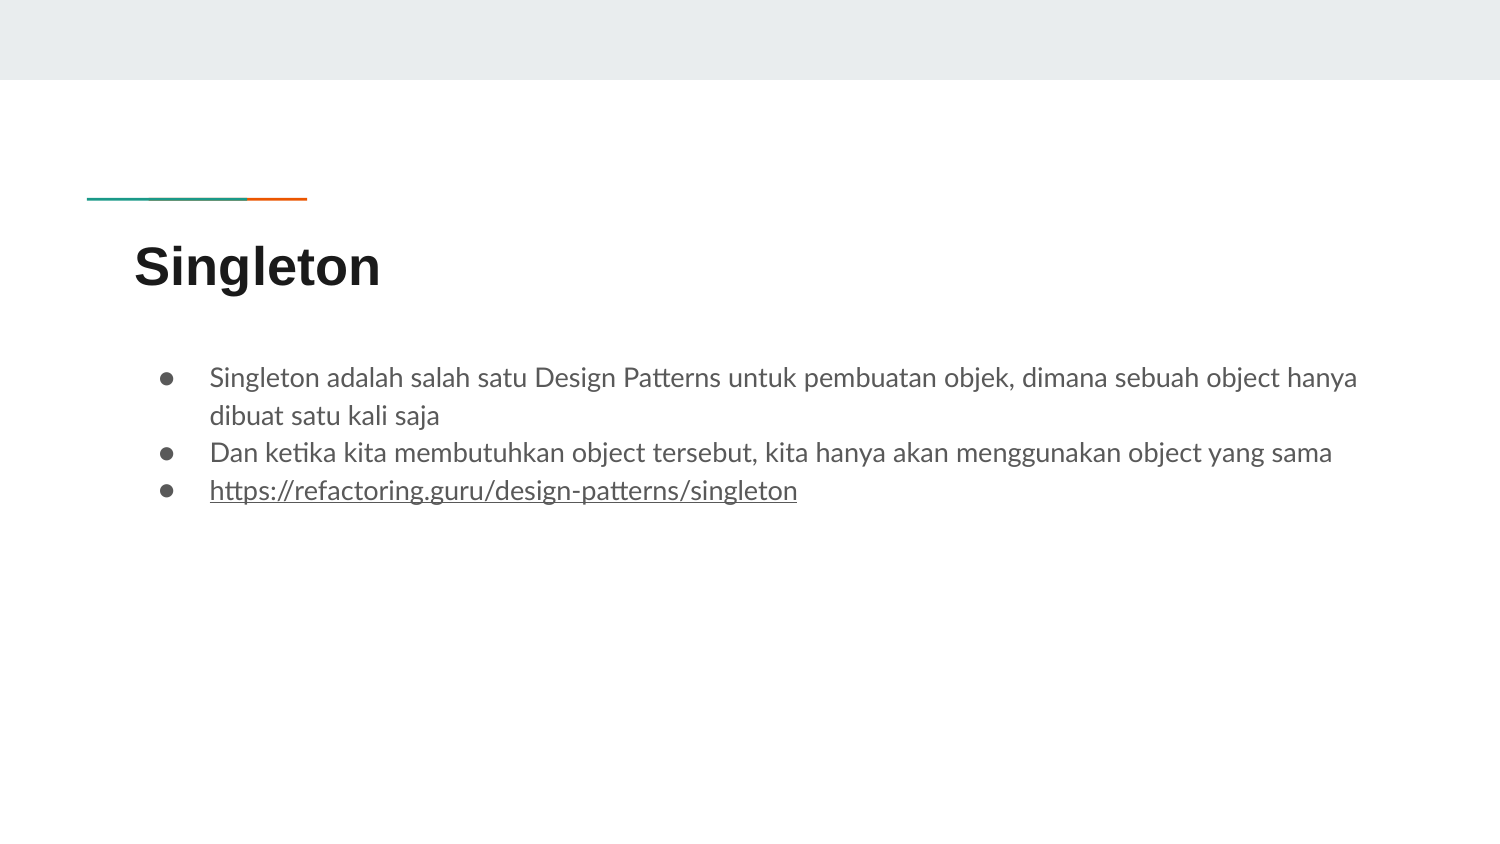

# Singleton
Singleton adalah salah satu Design Patterns untuk pembuatan objek, dimana sebuah object hanya dibuat satu kali saja
Dan ketika kita membutuhkan object tersebut, kita hanya akan menggunakan object yang sama
https://refactoring.guru/design-patterns/singleton